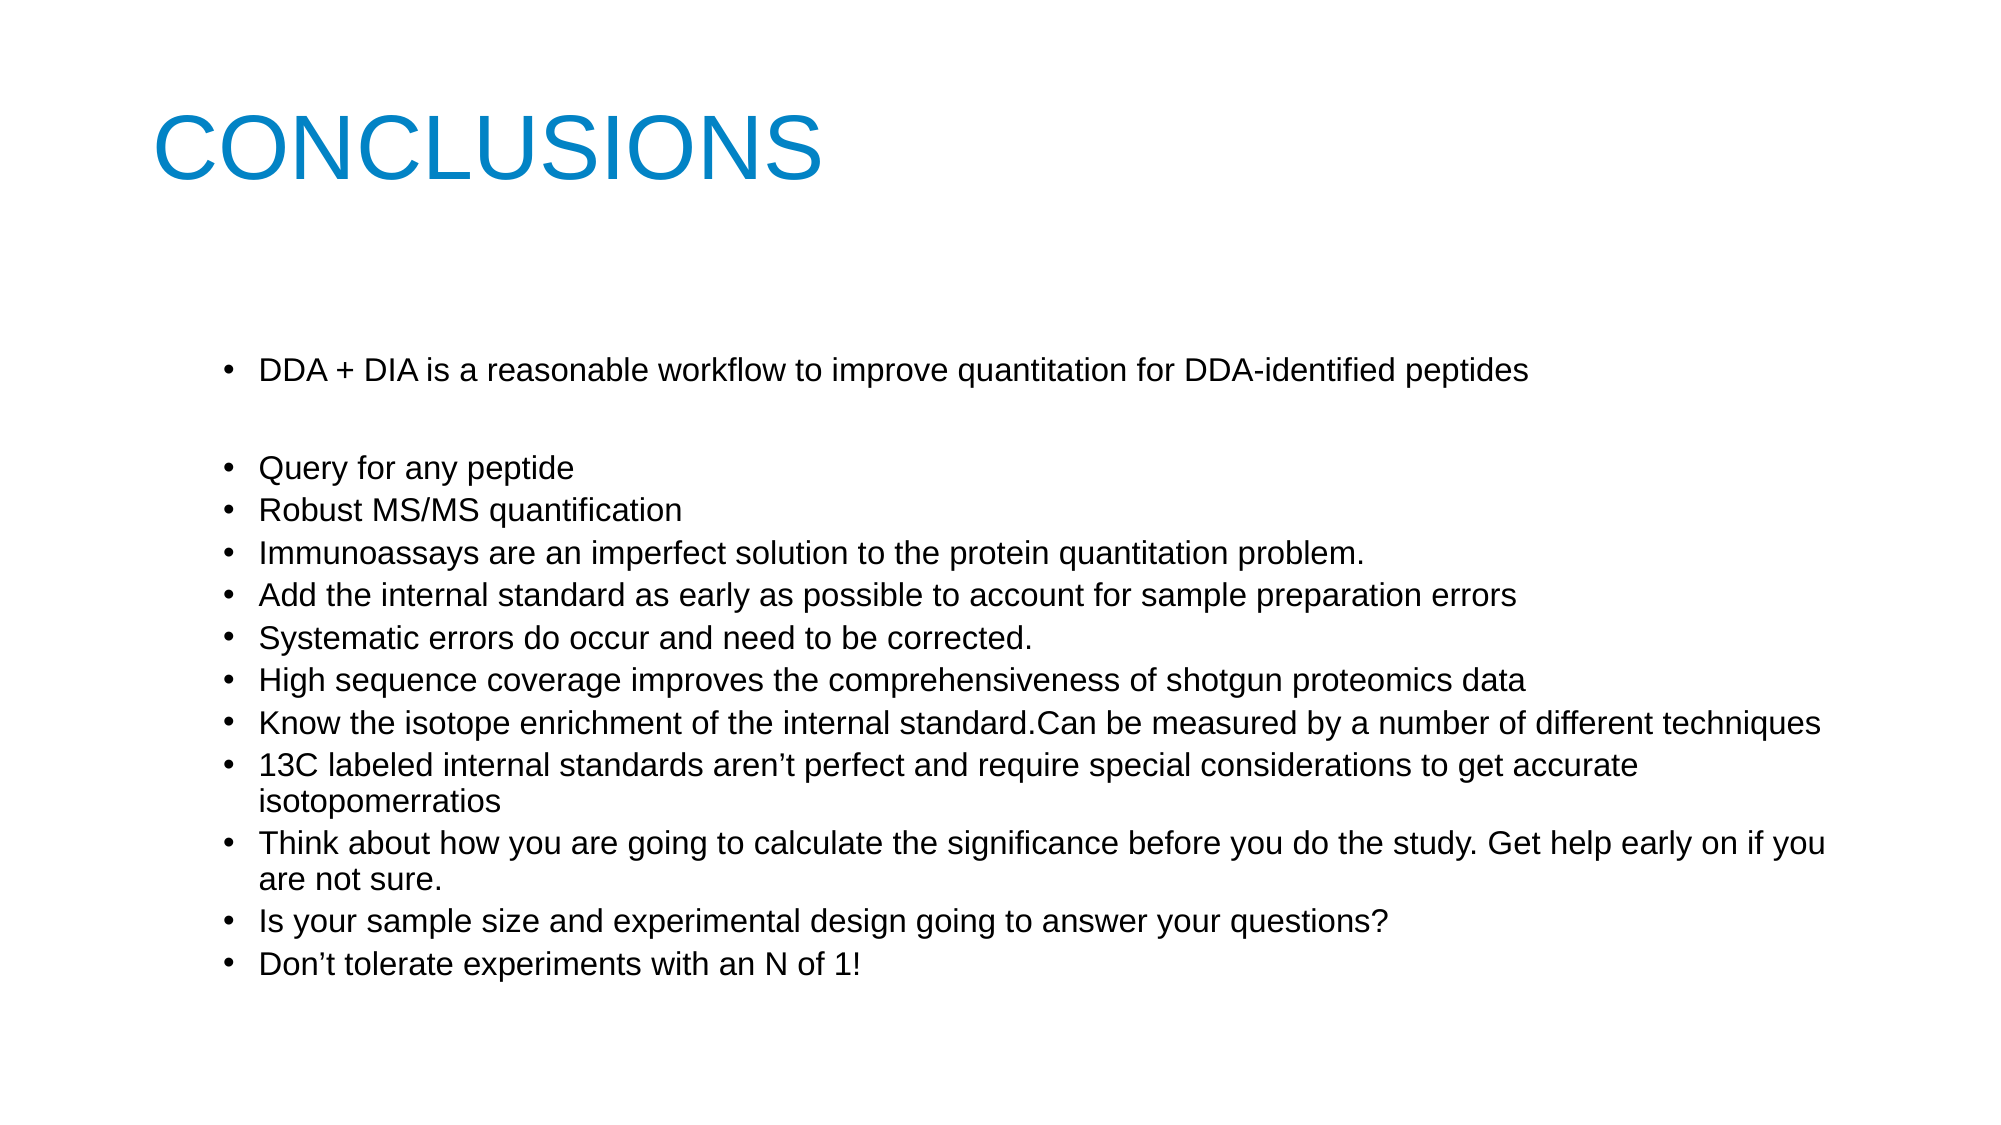

# Conclusions

DDA + DIA is a reasonable workflow to improve quantitation for DDA-identified peptides

Query for any peptide
Robust MS/MS quantification
Immunoassays are an imperfect solution to the protein quantitation problem.
Add the internal standard as early as possible to account for sample preparation errors
Systematic errors do occur and need to be corrected.
High sequence coverage improves the comprehensiveness of shotgun proteomics data
Know the isotope enrichment of the internal standard.Can be measured by a number of different techniques
13C labeled internal standards aren’t perfect and require special considerations to get accurate isotopomerratios
Think about how you are going to calculate the significance before you do the study. Get help early on if you are not sure.
Is your sample size and experimental design going to answer your questions?
Don’t tolerate experiments with an N of 1!